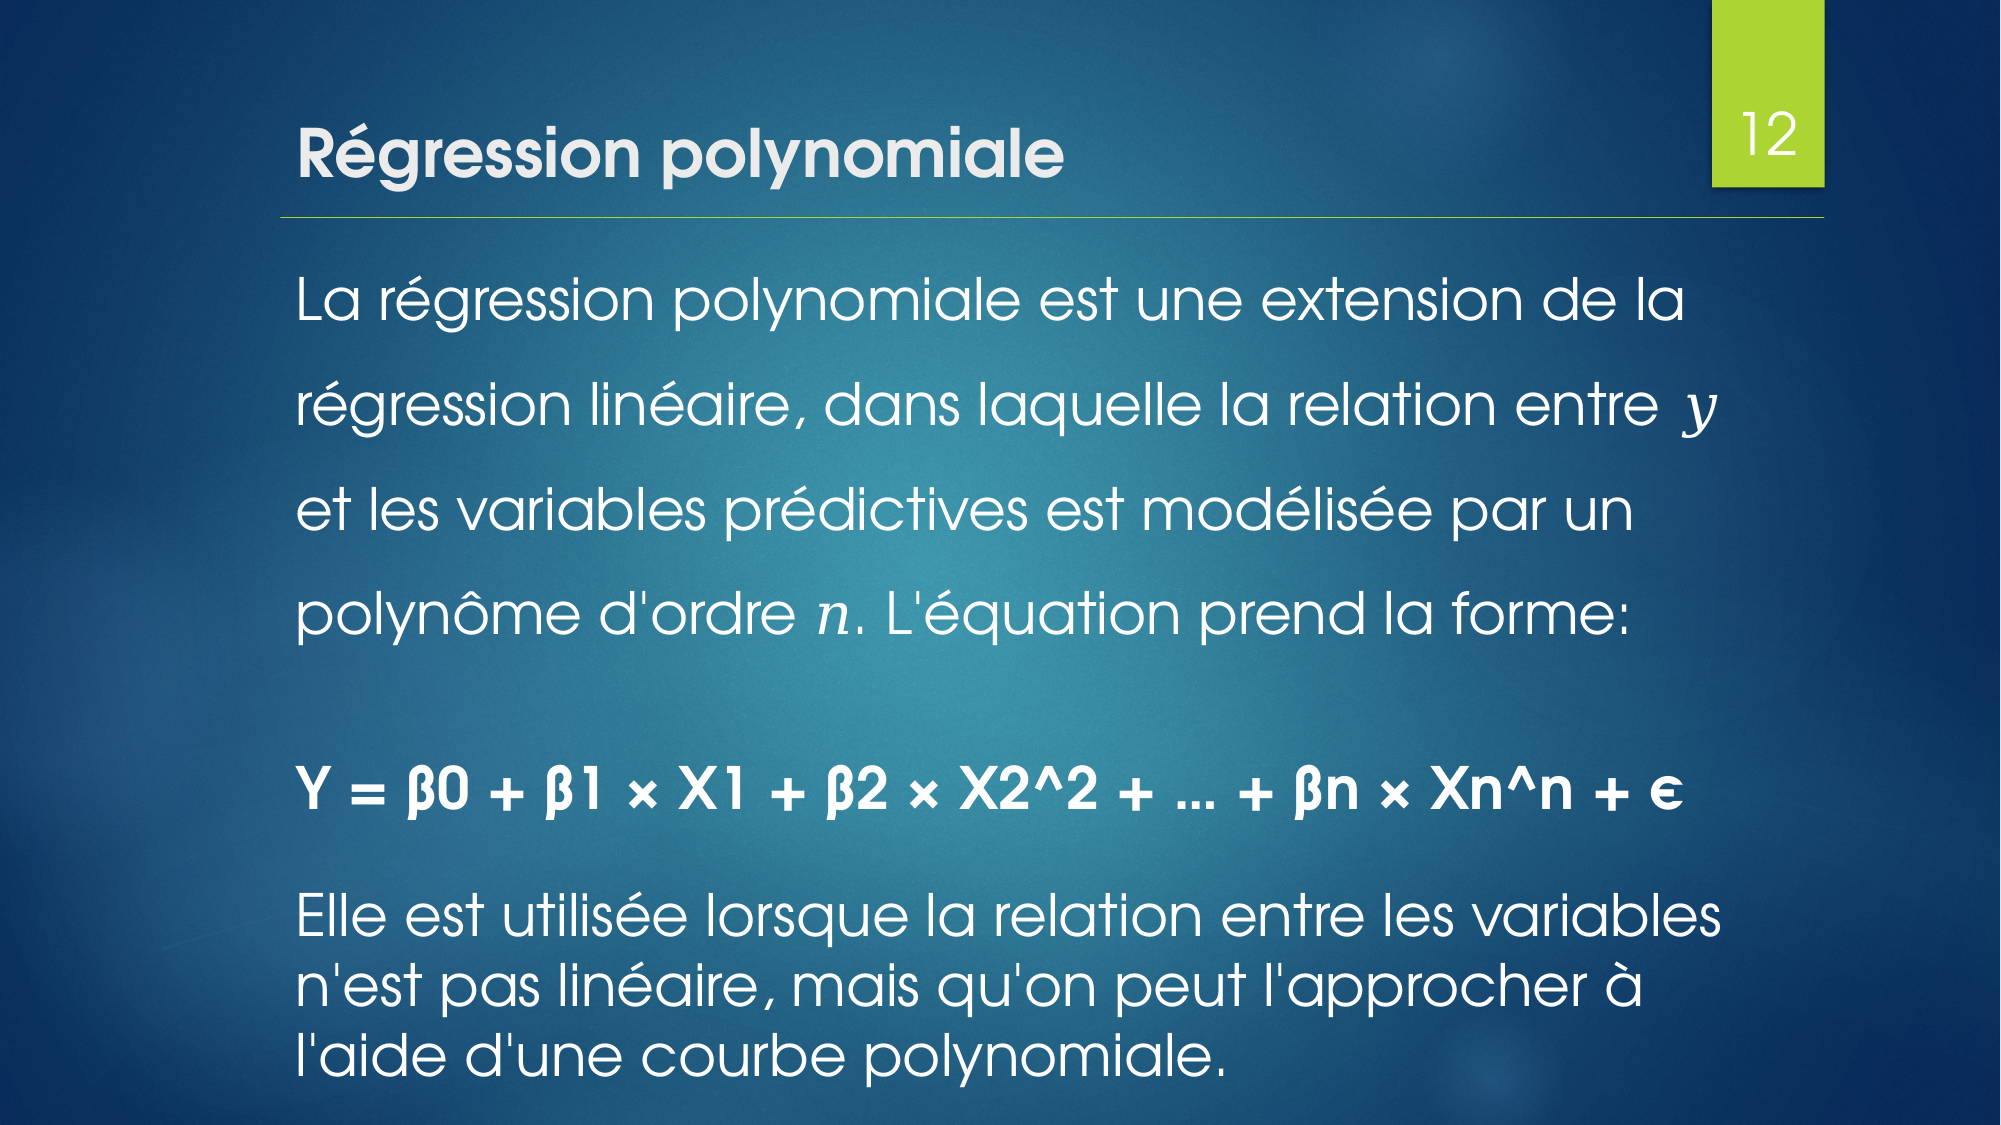

12
# Régression polynomiale
La régression polynomiale est une extension de la régression linéaire, dans laquelle la relation entre 𝑦 et les variables prédictives est modélisée par un polynôme d'ordre 𝑛. L'équation prend la forme:

Y = β0 + β1 × X1 + β2 × X2^2 + … + βn × Xn^n + ϵ
Elle est utilisée lorsque la relation entre les variables n'est pas linéaire, mais qu'on peut l'approcher à l'aide d'une courbe polynomiale.